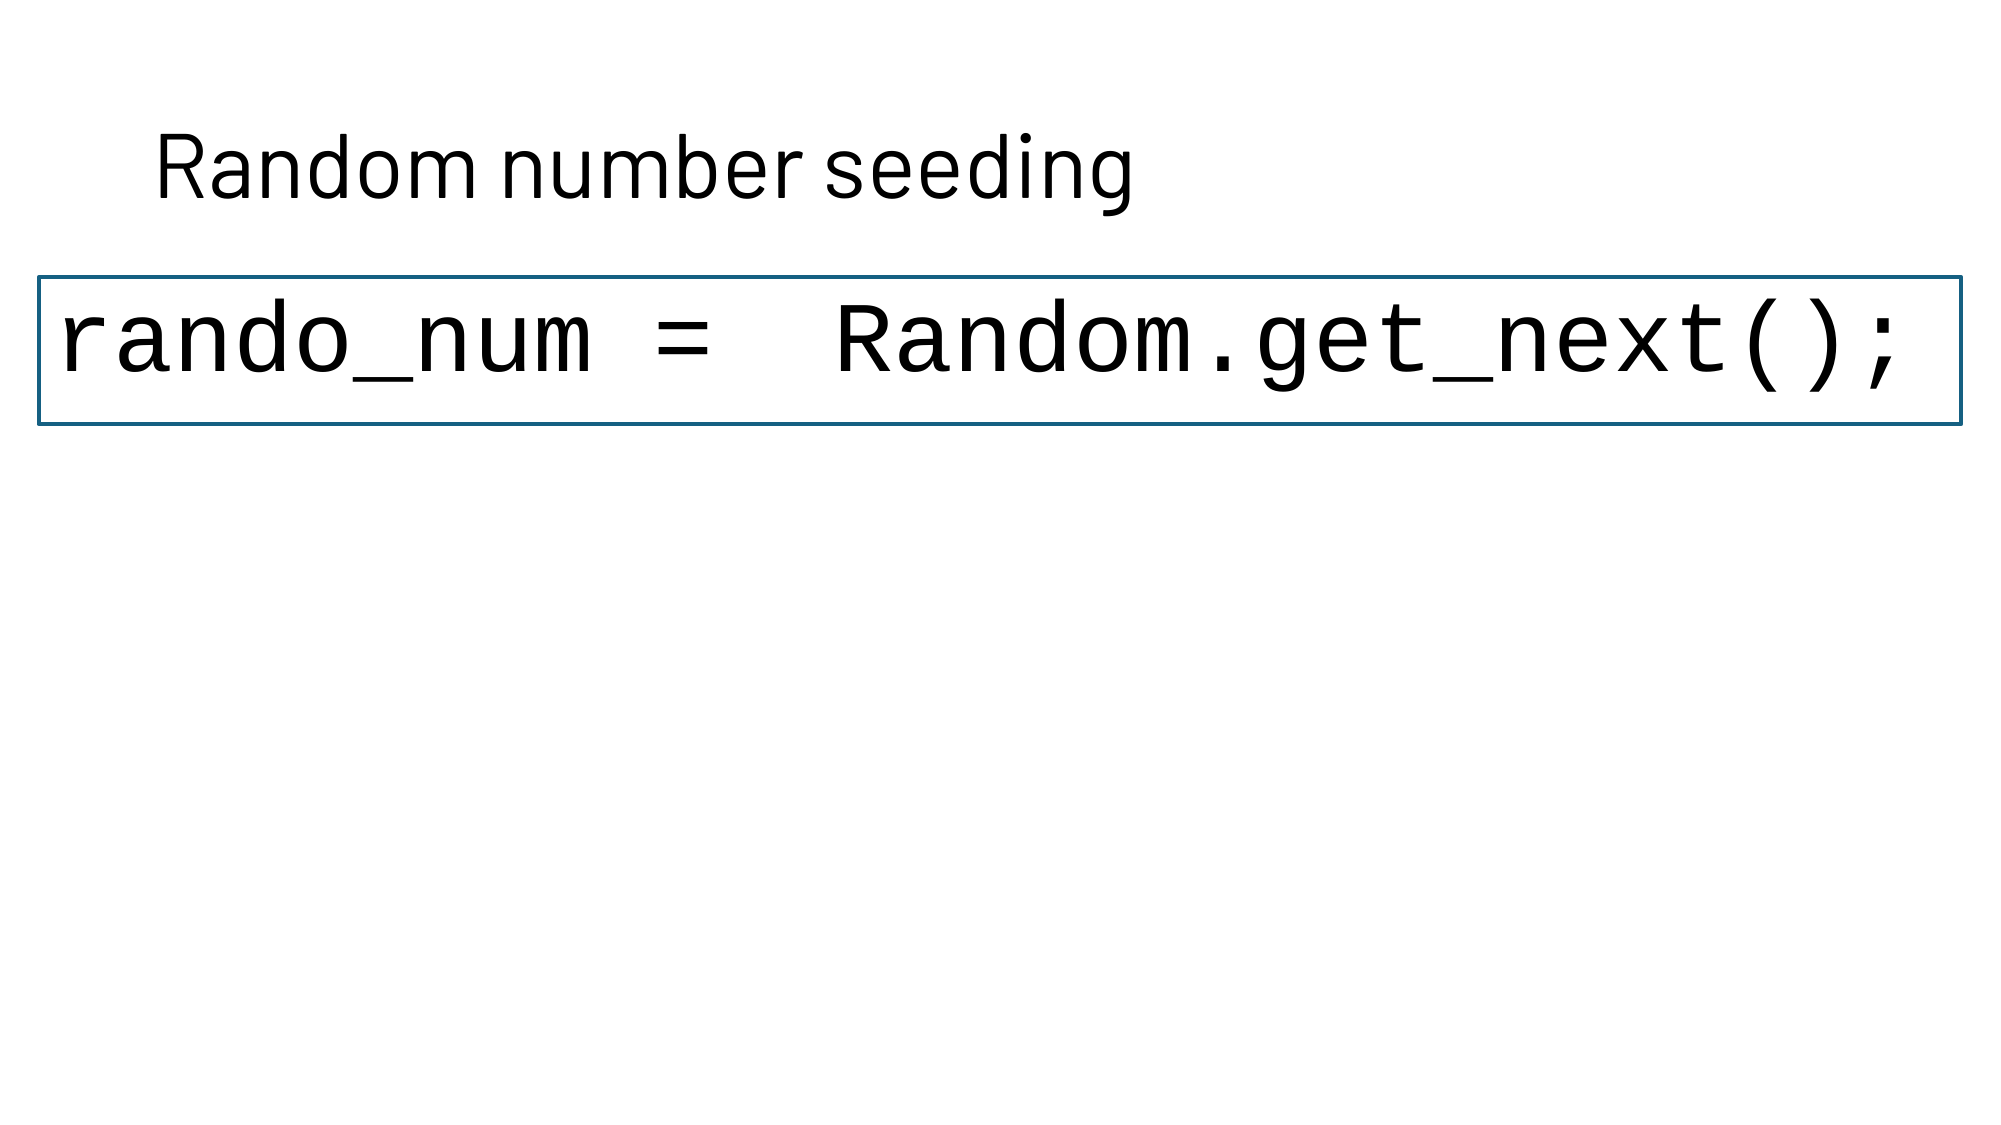

# Random number seeding
rando_num =  Random.get_next();